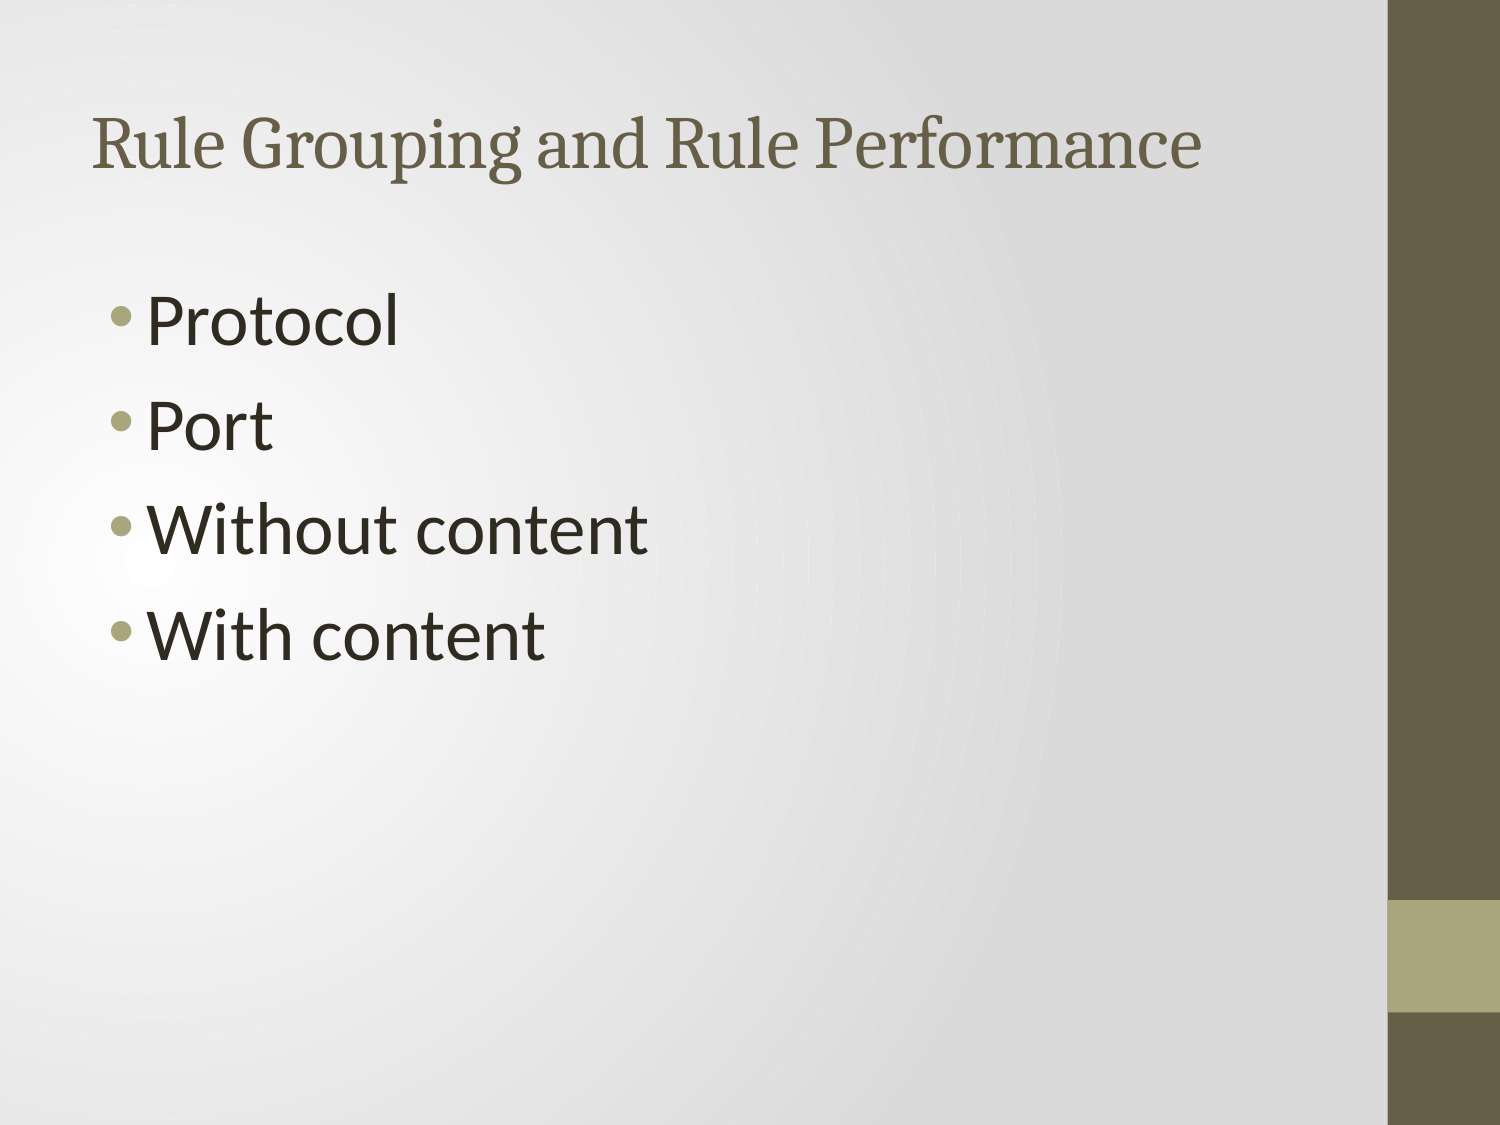

# Rule Grouping and Rule Performance
Protocol
Port
Without content
With content